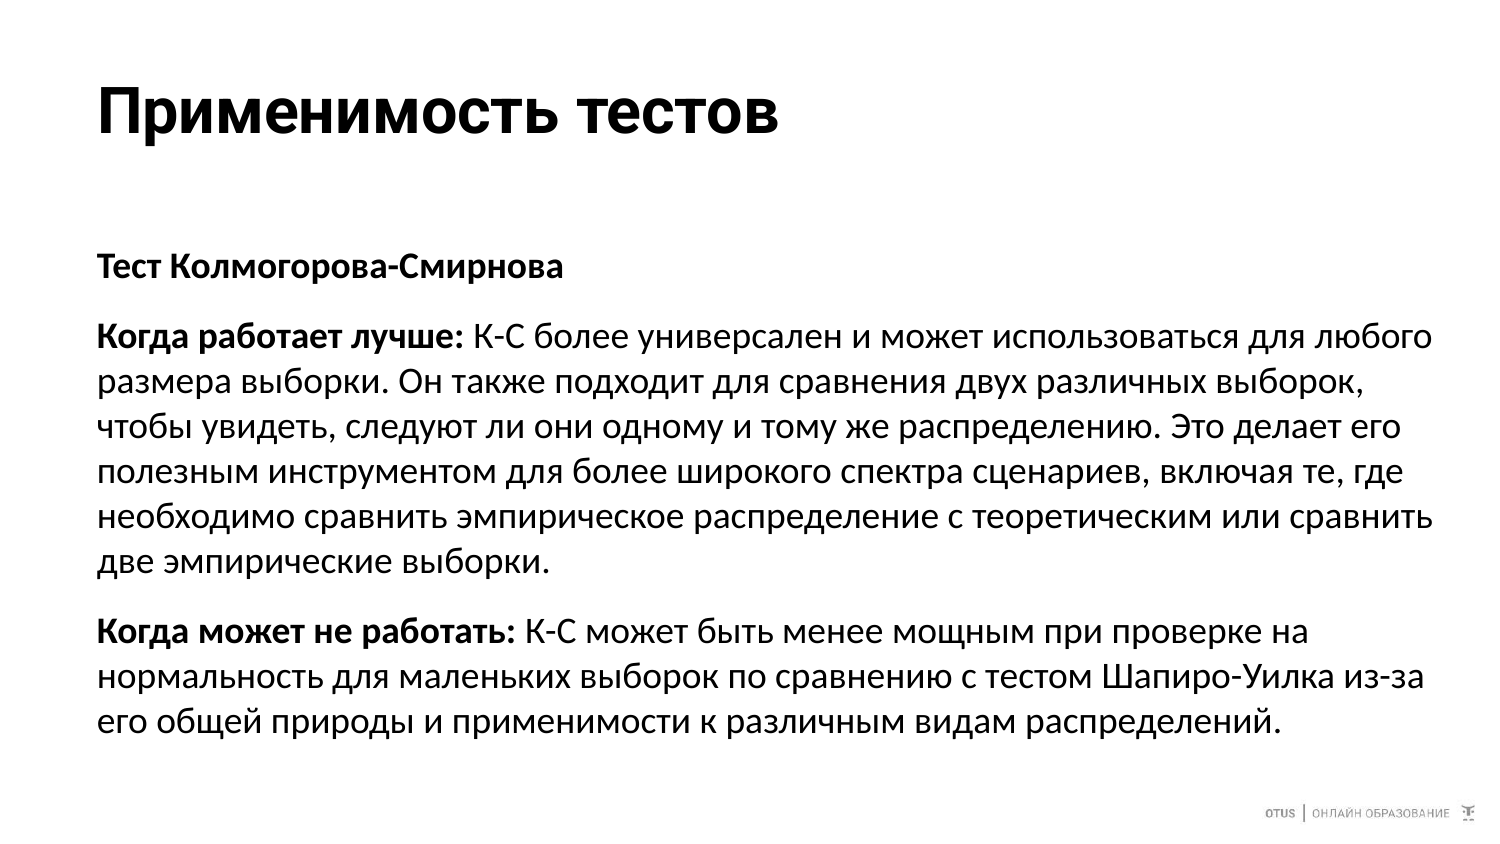

# Применимость тестов
Тест Колмогорова-Смирнова
Когда работает лучше: К-С более универсален и может использоваться для любого размера выборки. Он также подходит для сравнения двух различных выборок, чтобы увидеть, следуют ли они одному и тому же распределению. Это делает его полезным инструментом для более широкого спектра сценариев, включая те, где необходимо сравнить эмпирическое распределение с теоретическим или сравнить две эмпирические выборки.
Когда может не работать: К-С может быть менее мощным при проверке на нормальность для маленьких выборок по сравнению с тестом Шапиро-Уилка из-за его общей природы и применимости к различным видам распределений.